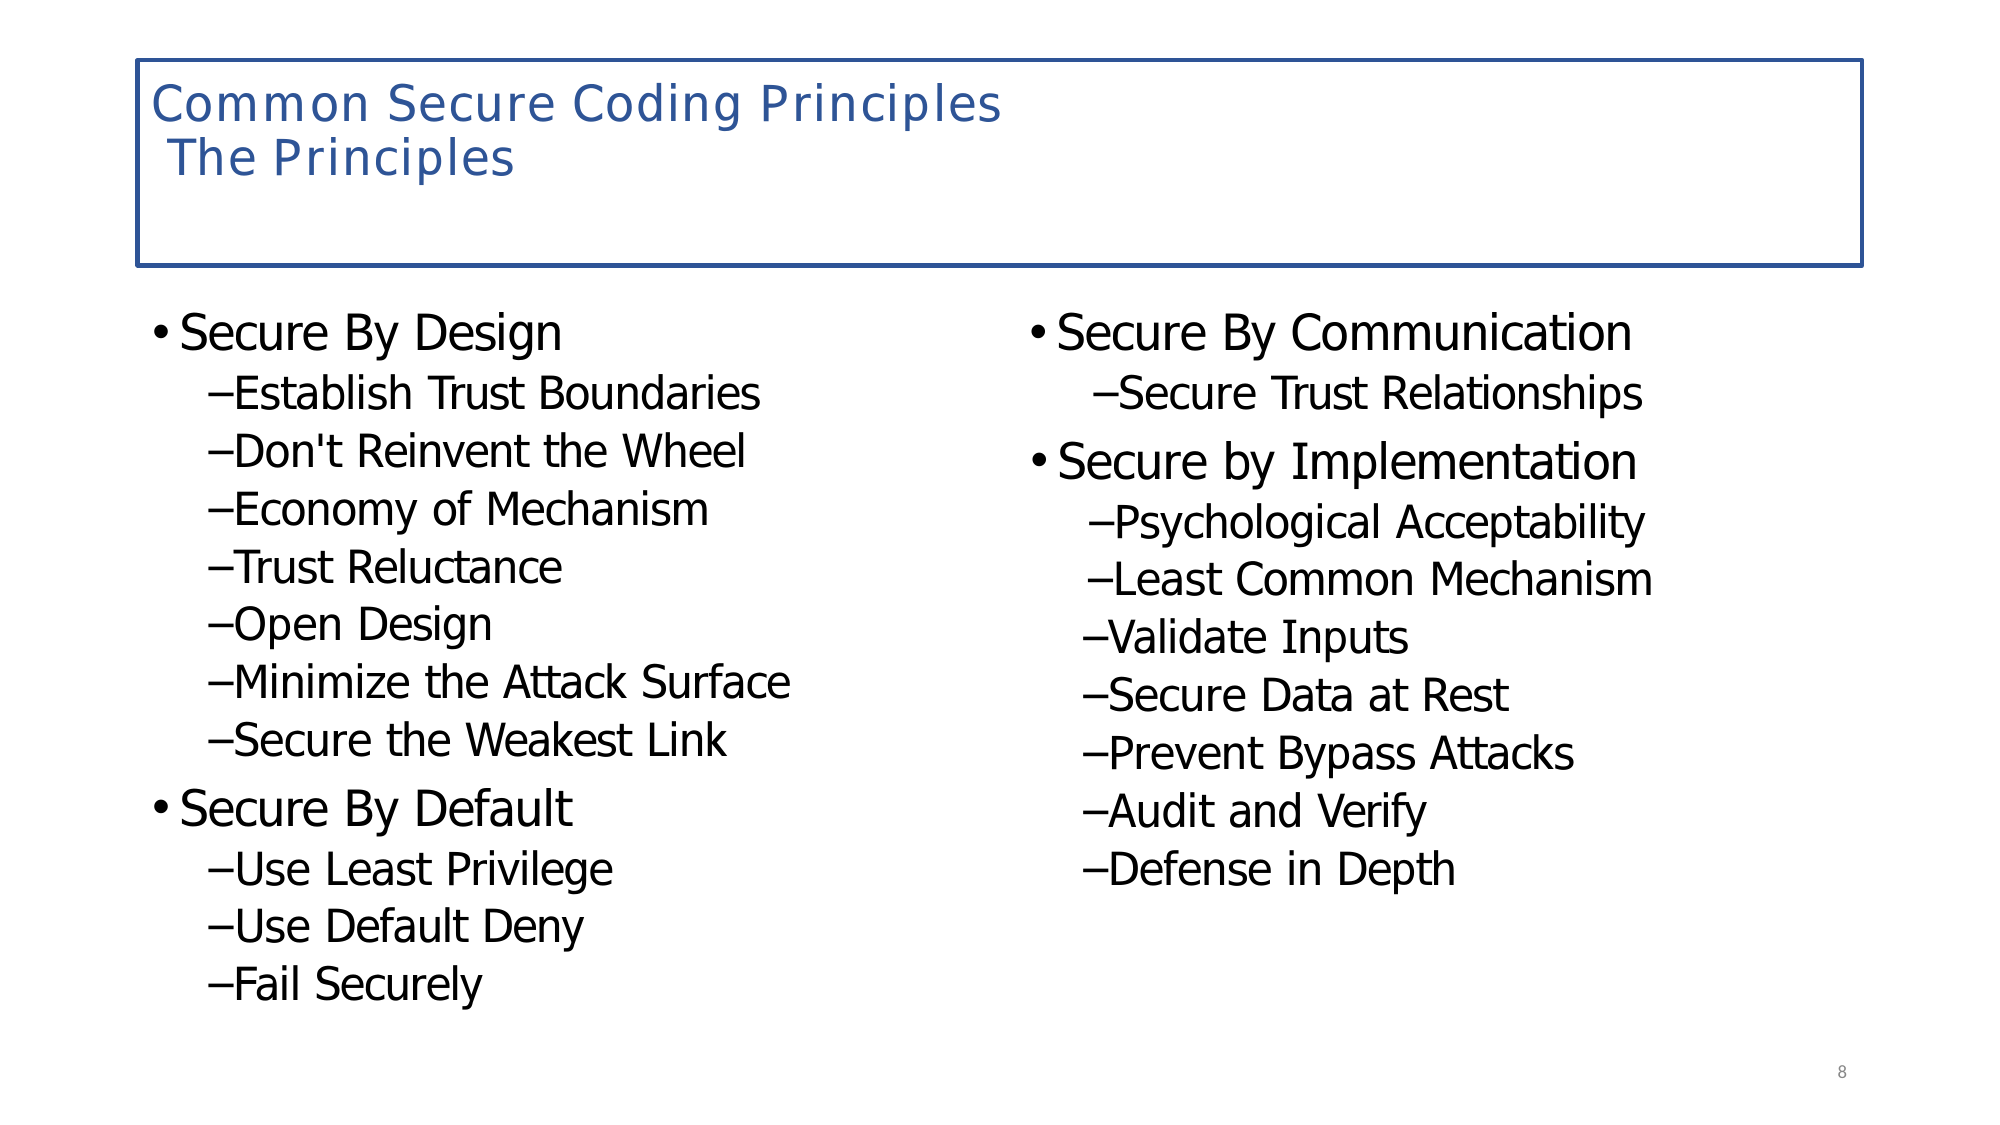

# Common Secure Coding Principles  The Principles
Secure By Design
–Establish Trust Boundaries
–Don't Reinvent the Wheel
–Economy of Mechanism
–Trust Reluctance
–Open Design
–Minimize the Attack Surface
–Secure the Weakest Link
Secure By Default
–Use Least Privilege
–Use Default Deny
–Fail Securely
Secure By Communication
–Secure Trust Relationships
Secure by Implementation
–Psychological Acceptability
–Least Common Mechanism
–Validate Inputs
–Secure Data at Rest
–Prevent Bypass Attacks
–Audit and Verify
–Defense in Depth
8